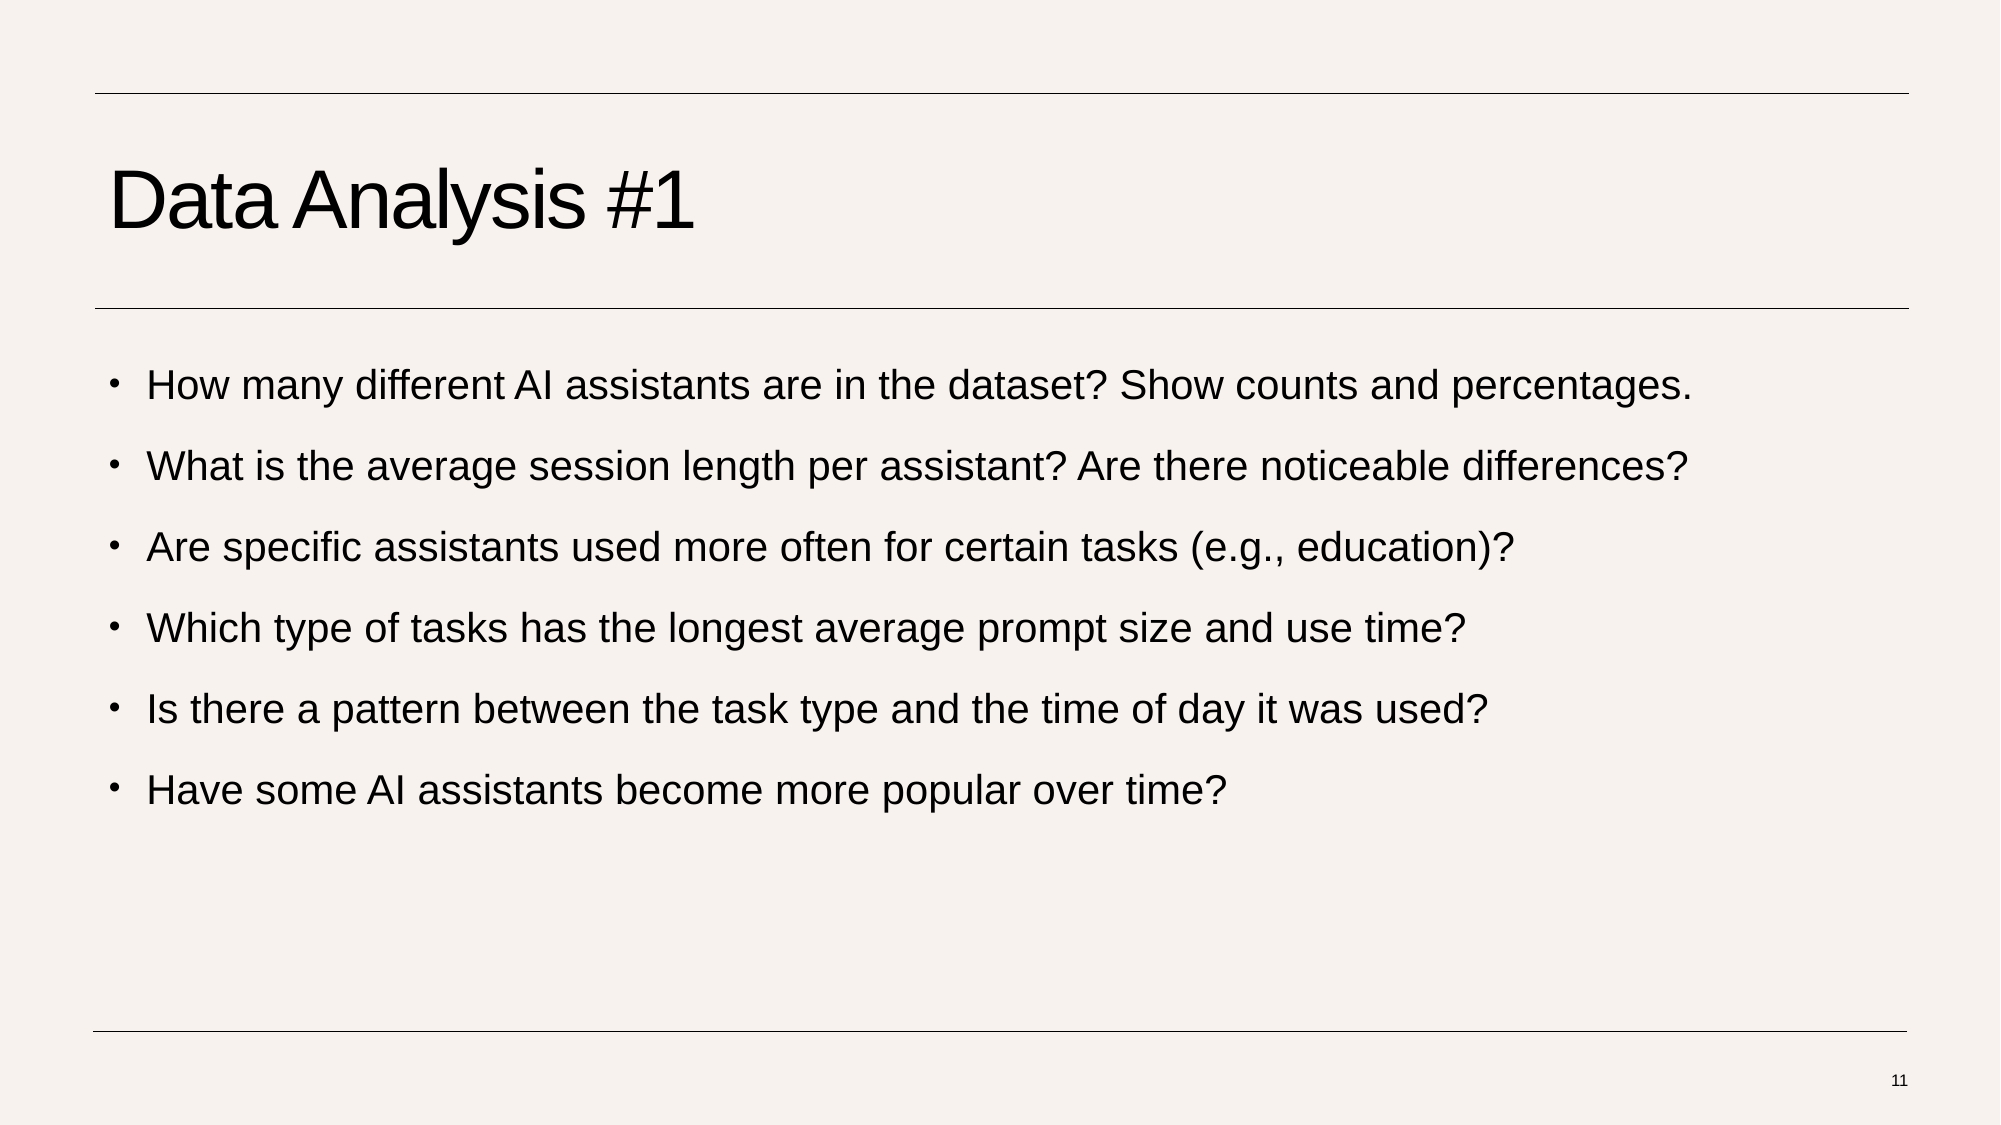

# Data Analysis #1
How many different AI assistants are in the dataset? Show counts and percentages.
What is the average session length per assistant? Are there noticeable differences?
Are specific assistants used more often for certain tasks (e.g., education)?
Which type of tasks has the longest average prompt size and use time?
Is there a pattern between the task type and the time of day it was used?
Have some AI assistants become more popular over time?

11